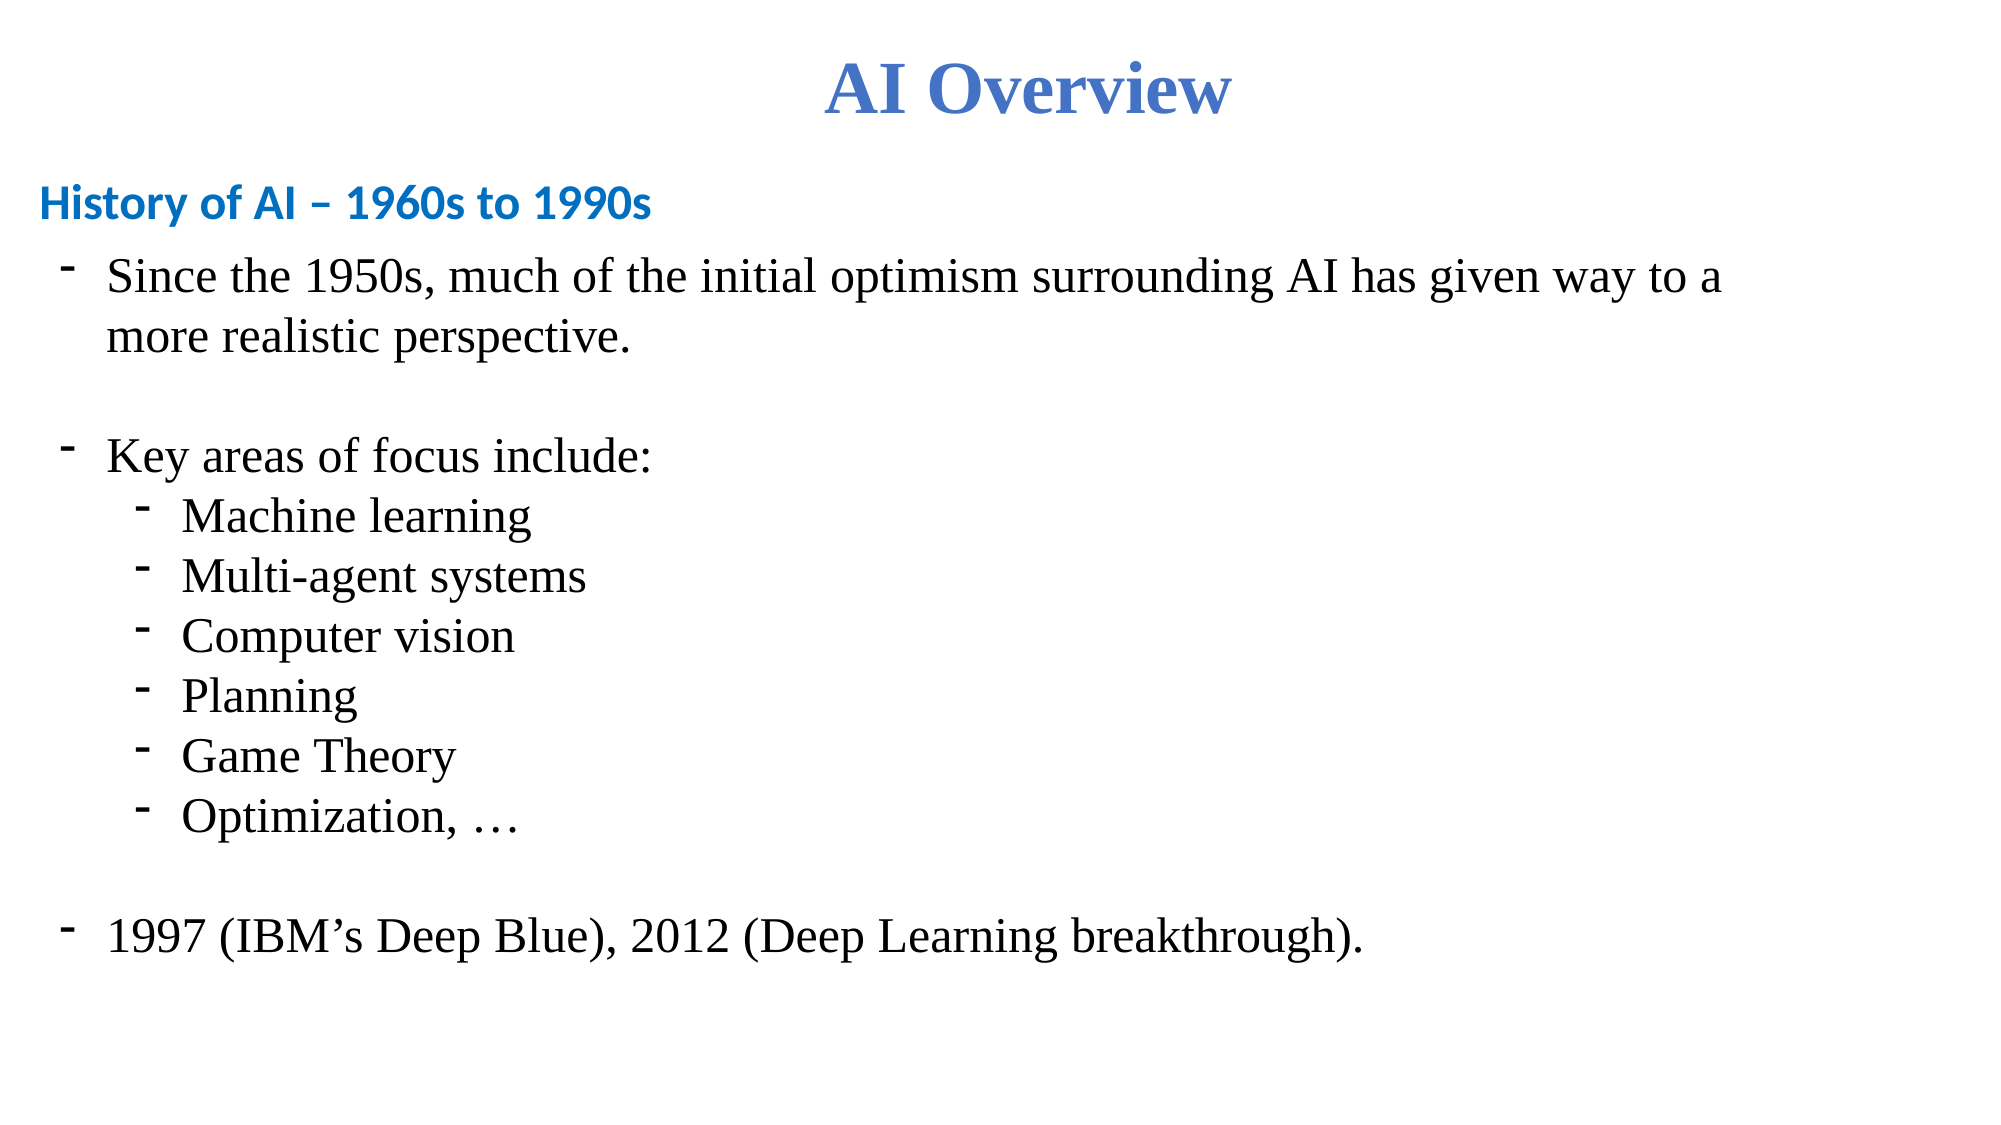

# AI Overview
History of AI – 1960s to 1990s
Since the 1950s, much of the initial optimism surrounding AI has given way to a more realistic perspective.
Key areas of focus include:
Machine learning
Multi-agent systems
Computer vision
Planning
Game Theory
Optimization, …
1997 (IBM’s Deep Blue), 2012 (Deep Learning breakthrough).